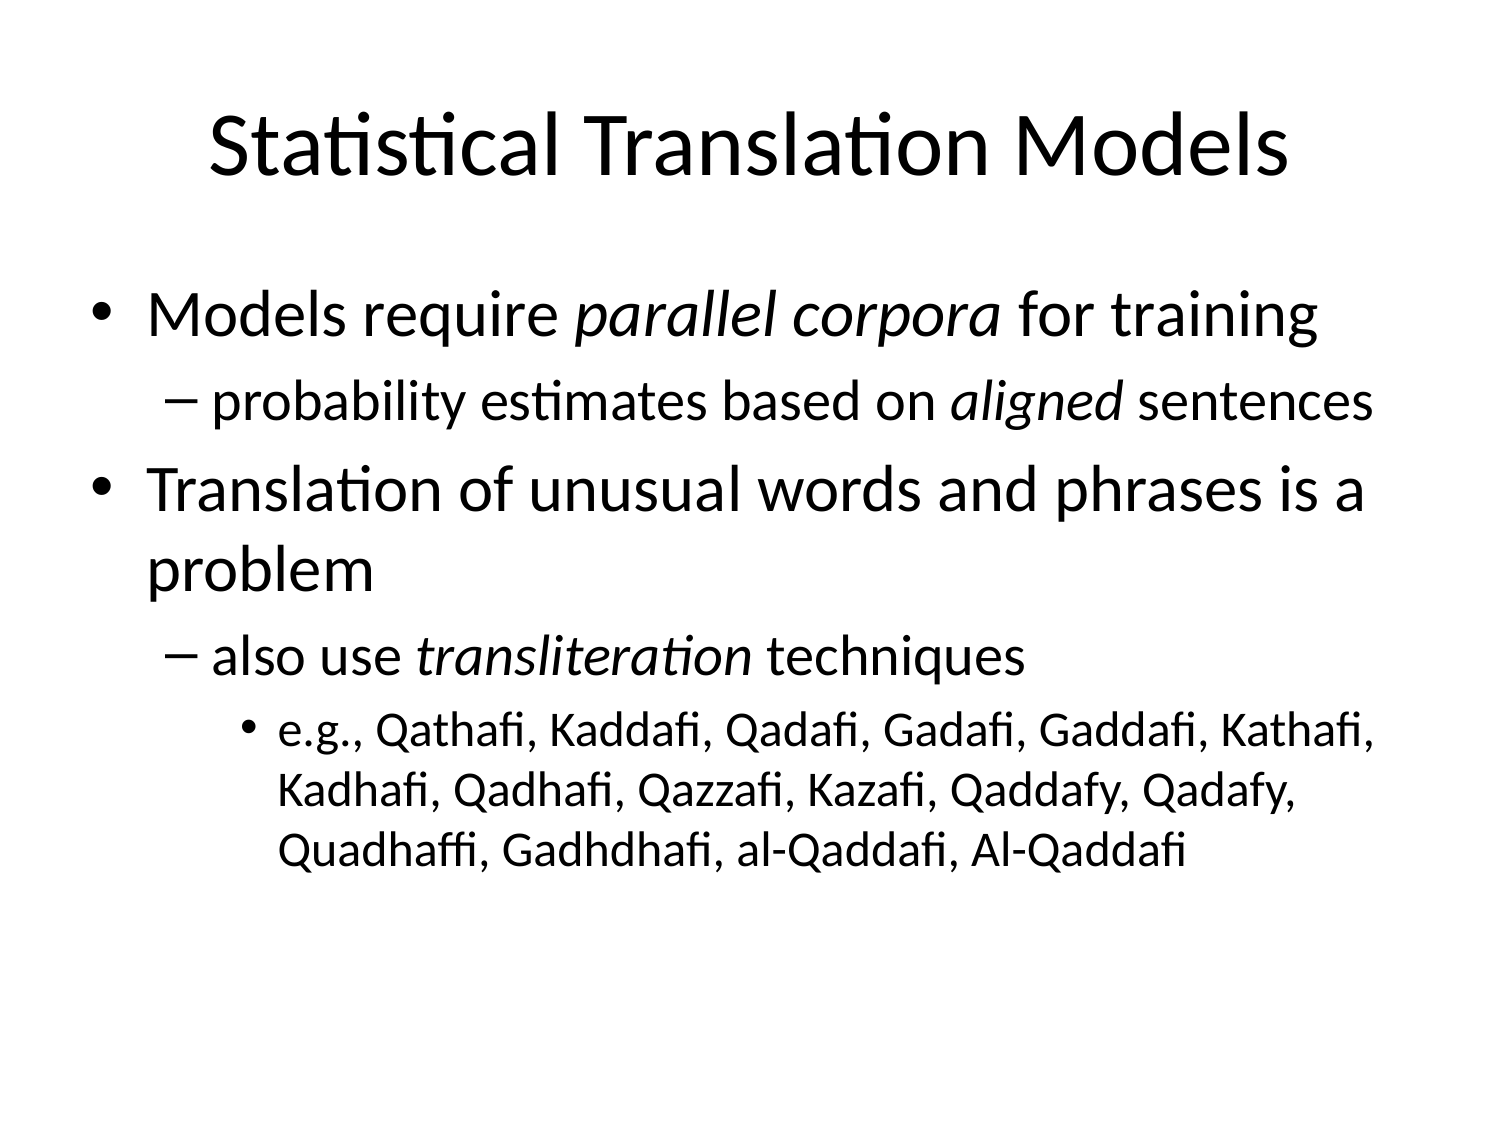

# Statistical Translation Models
Models require parallel corpora for training
probability estimates based on aligned sentences
Translation of unusual words and phrases is a problem
also use transliteration techniques
e.g., Qathafi, Kaddafi, Qadafi, Gadafi, Gaddafi, Kathafi, Kadhafi, Qadhafi, Qazzafi, Kazafi, Qaddafy, Qadafy, Quadhaffi, Gadhdhafi, al-Qaddafi, Al-Qaddafi